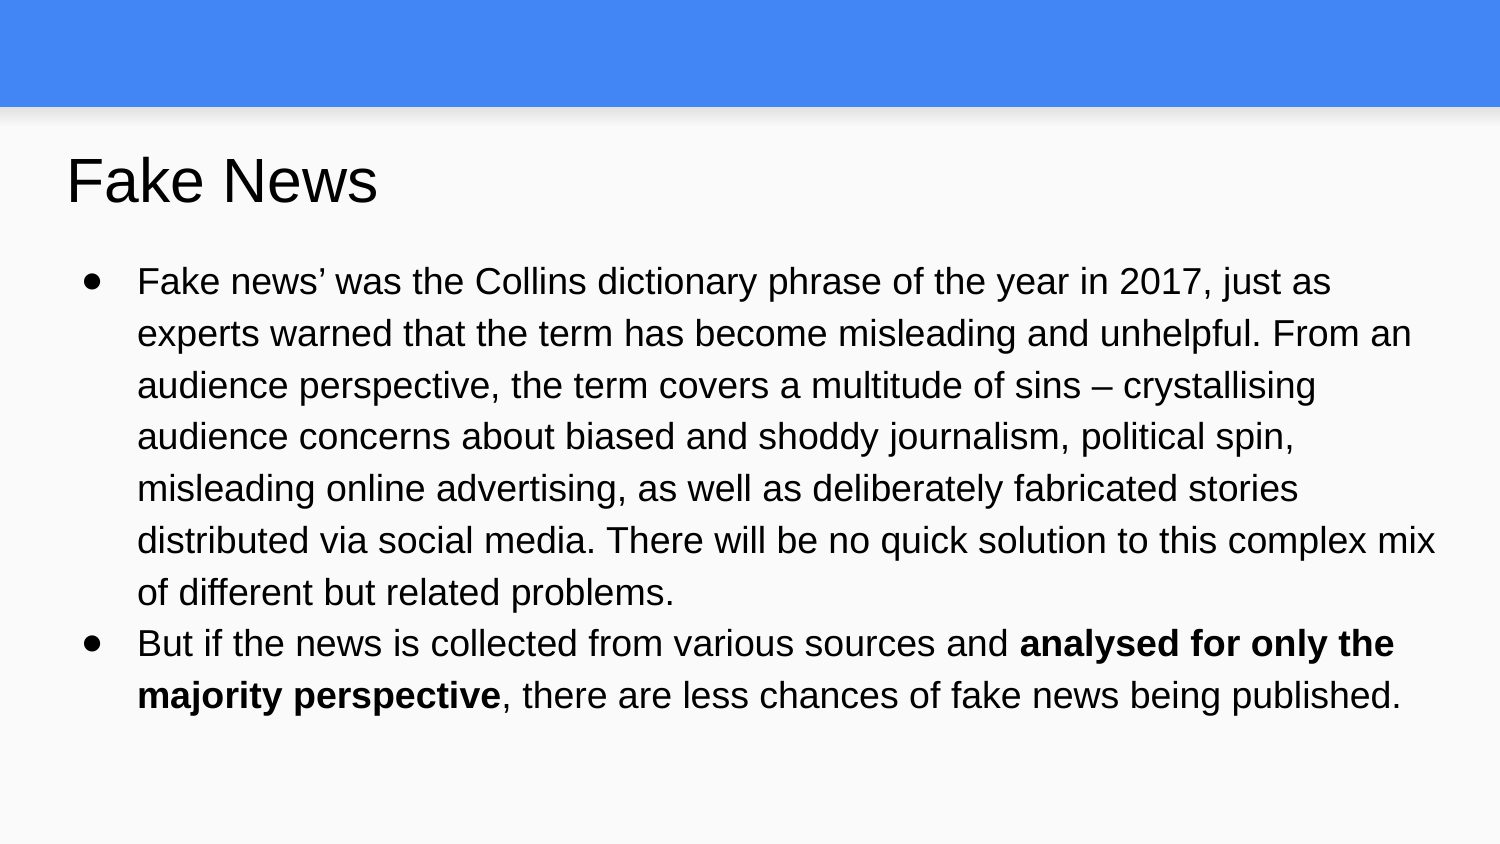

Fake News
Fake news’ was the Collins dictionary phrase of the year in 2017, just as experts warned that the term has become misleading and unhelpful. From an audience perspective, the term covers a multitude of sins – crystallising audience concerns about biased and shoddy journalism, political spin, misleading online advertising, as well as deliberately fabricated stories distributed via social media. There will be no quick solution to this complex mix of different but related problems.
But if the news is collected from various sources and analysed for only the majority perspective, there are less chances of fake news being published.